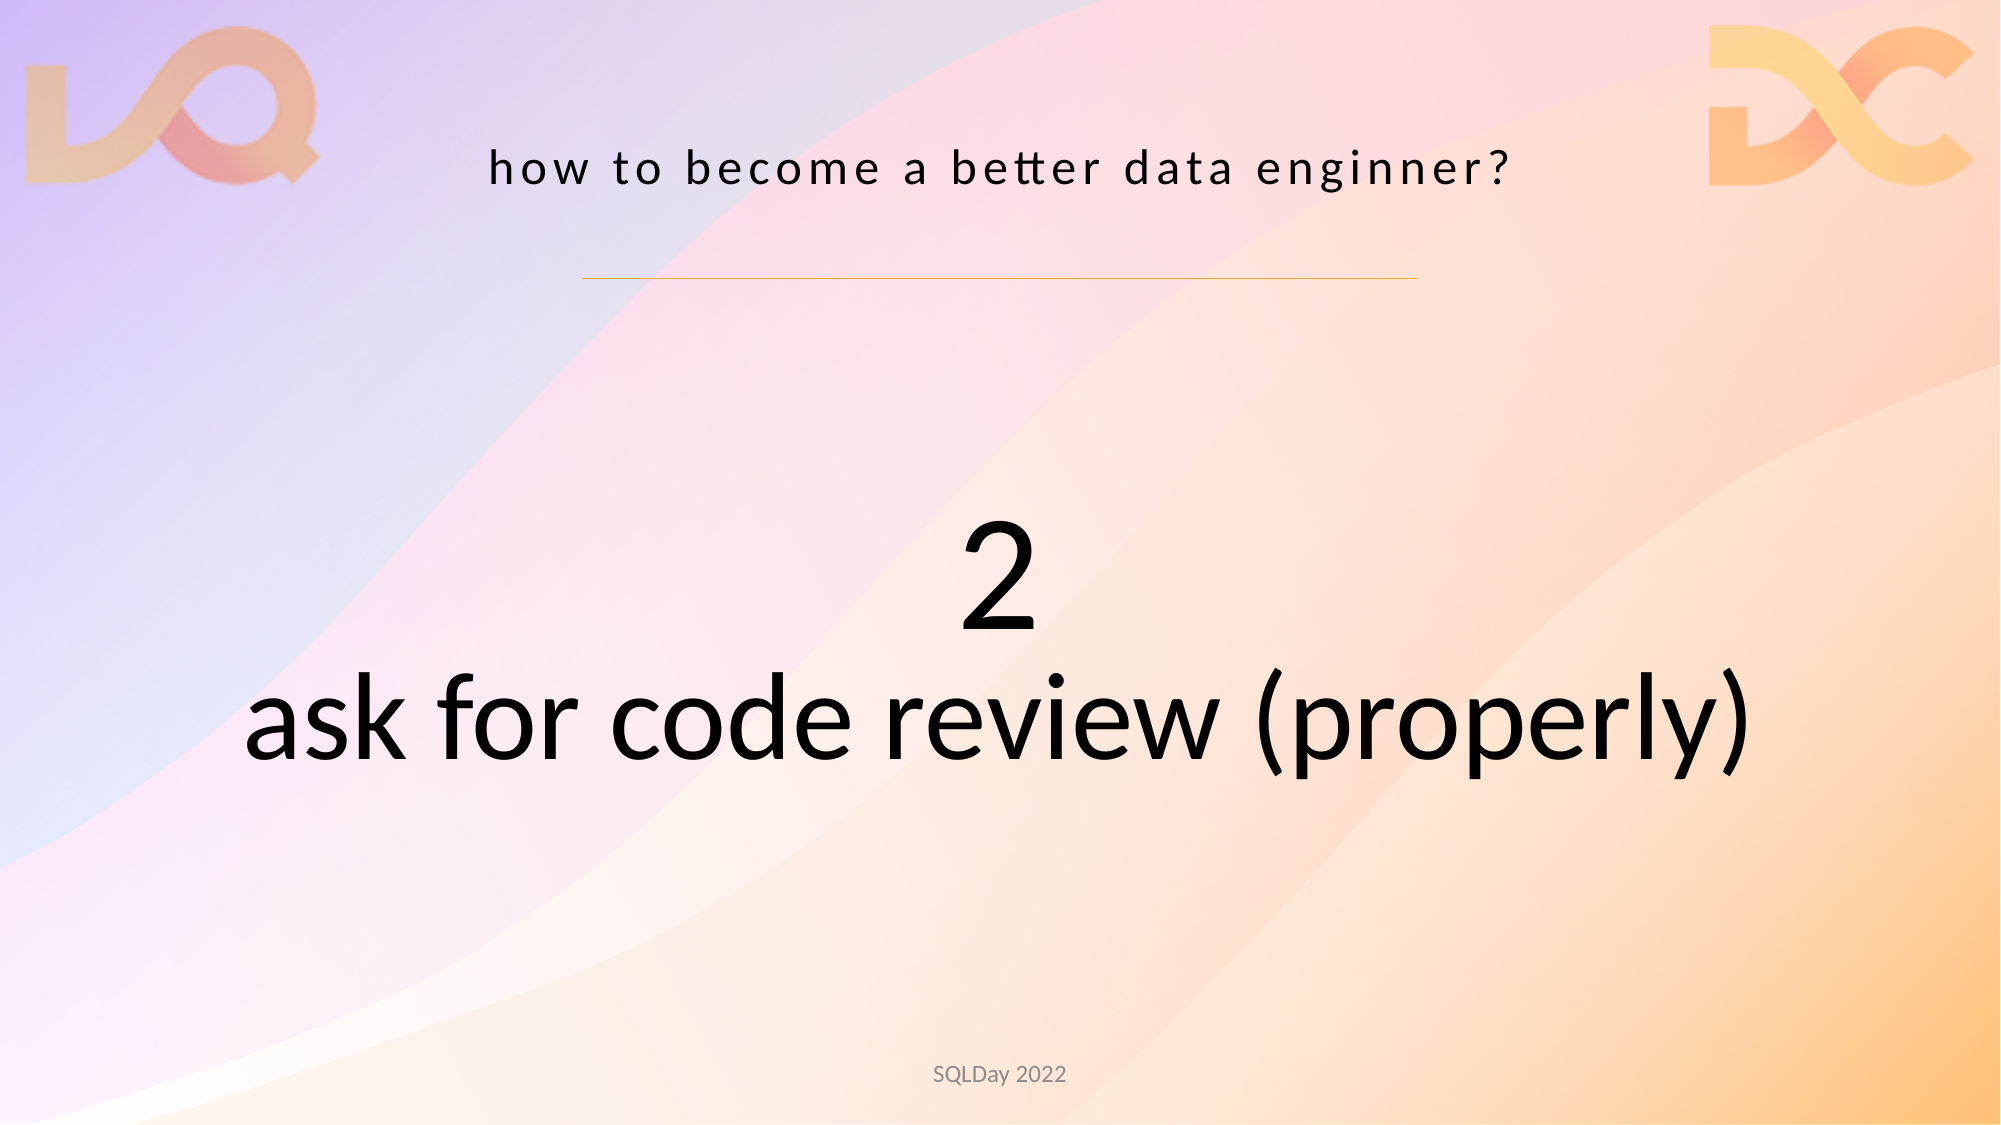

# how to become a better data enginner?
ask for code review (properly)
2
SQLDay 2022